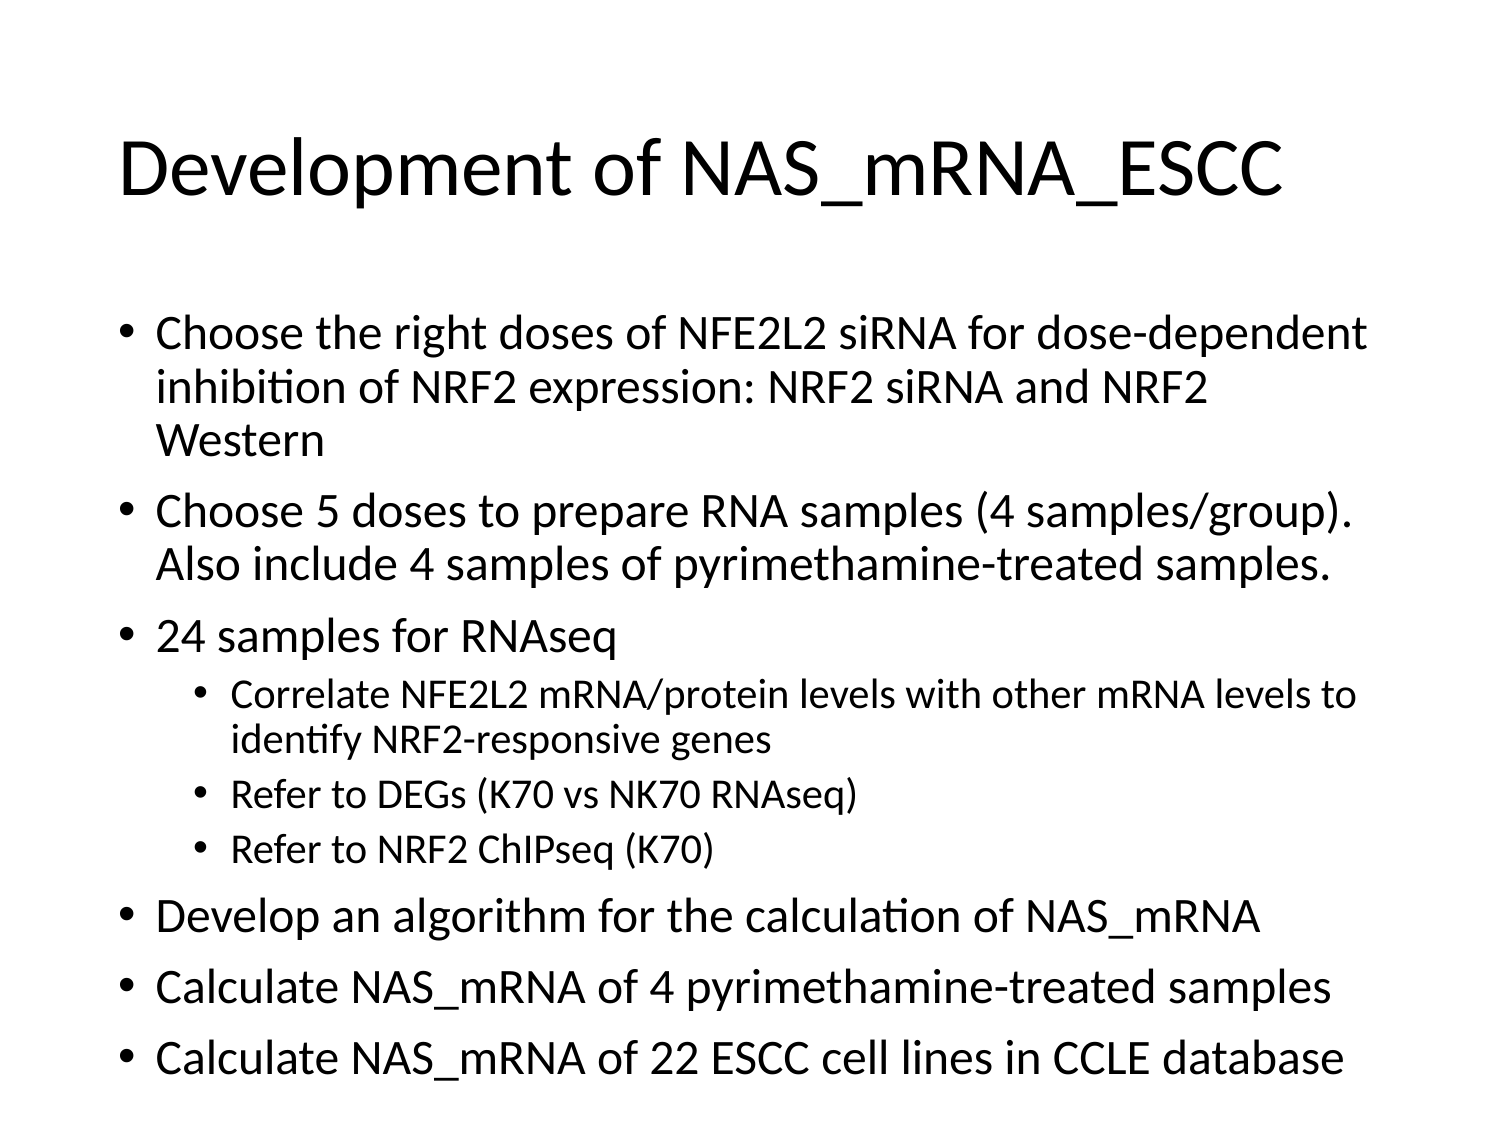

# Development of NAS_mRNA_ESCC
Choose the right doses of NFE2L2 siRNA for dose-dependent inhibition of NRF2 expression: NRF2 siRNA and NRF2 Western
Choose 5 doses to prepare RNA samples (4 samples/group). Also include 4 samples of pyrimethamine-treated samples.
24 samples for RNAseq
Correlate NFE2L2 mRNA/protein levels with other mRNA levels to identify NRF2-responsive genes
Refer to DEGs (K70 vs NK70 RNAseq)
Refer to NRF2 ChIPseq (K70)
Develop an algorithm for the calculation of NAS_mRNA
Calculate NAS_mRNA of 4 pyrimethamine-treated samples
Calculate NAS_mRNA of 22 ESCC cell lines in CCLE database